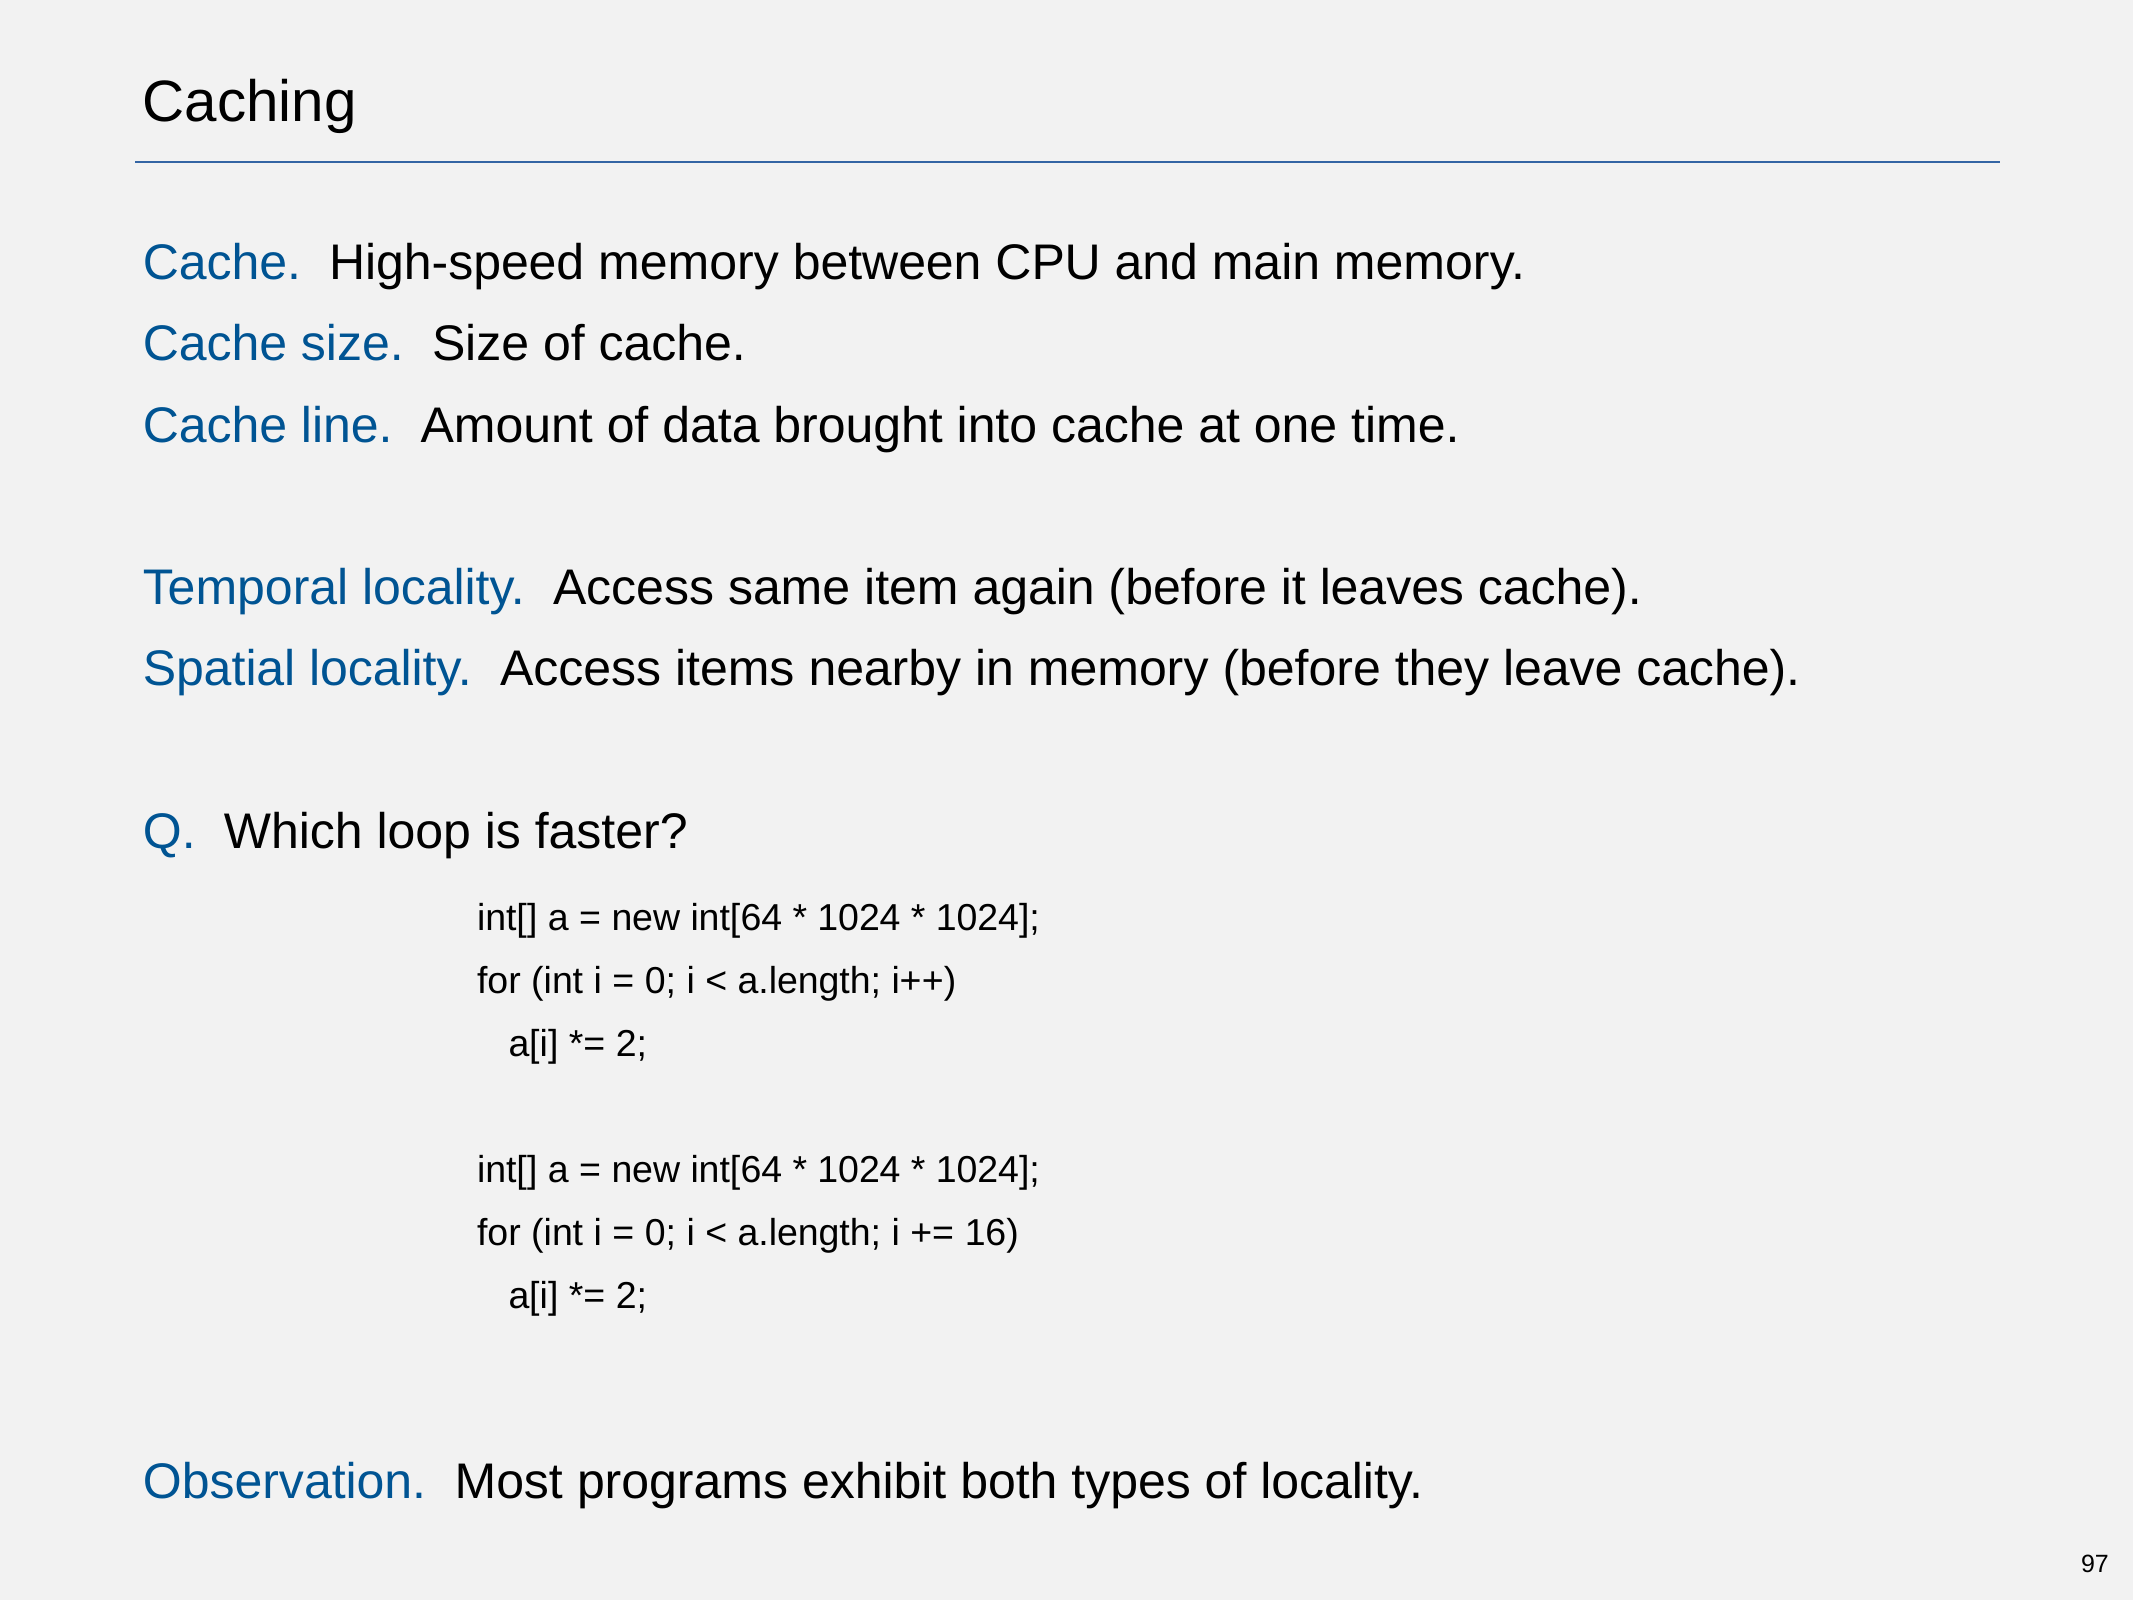

# Caching
Cache.  High-speed memory between CPU and main memory.
Cache size.  Size of cache.
Cache line.  Amount of data brought into cache at one time.
Temporal locality.  Access same item again (before it leaves cache).
Spatial locality.  Access items nearby in memory (before they leave cache).
Q.  Which loop is faster?
Observation.  Most programs exhibit both types of locality.
 int[] a = new int[64 * 1024 * 1024];
 for (int i = 0; i < a.length; i++)
    a[i] *= 2;

 int[] a = new int[64 * 1024 * 1024];
 for (int i = 0; i < a.length; i += 16)
    a[i] *= 2;
97